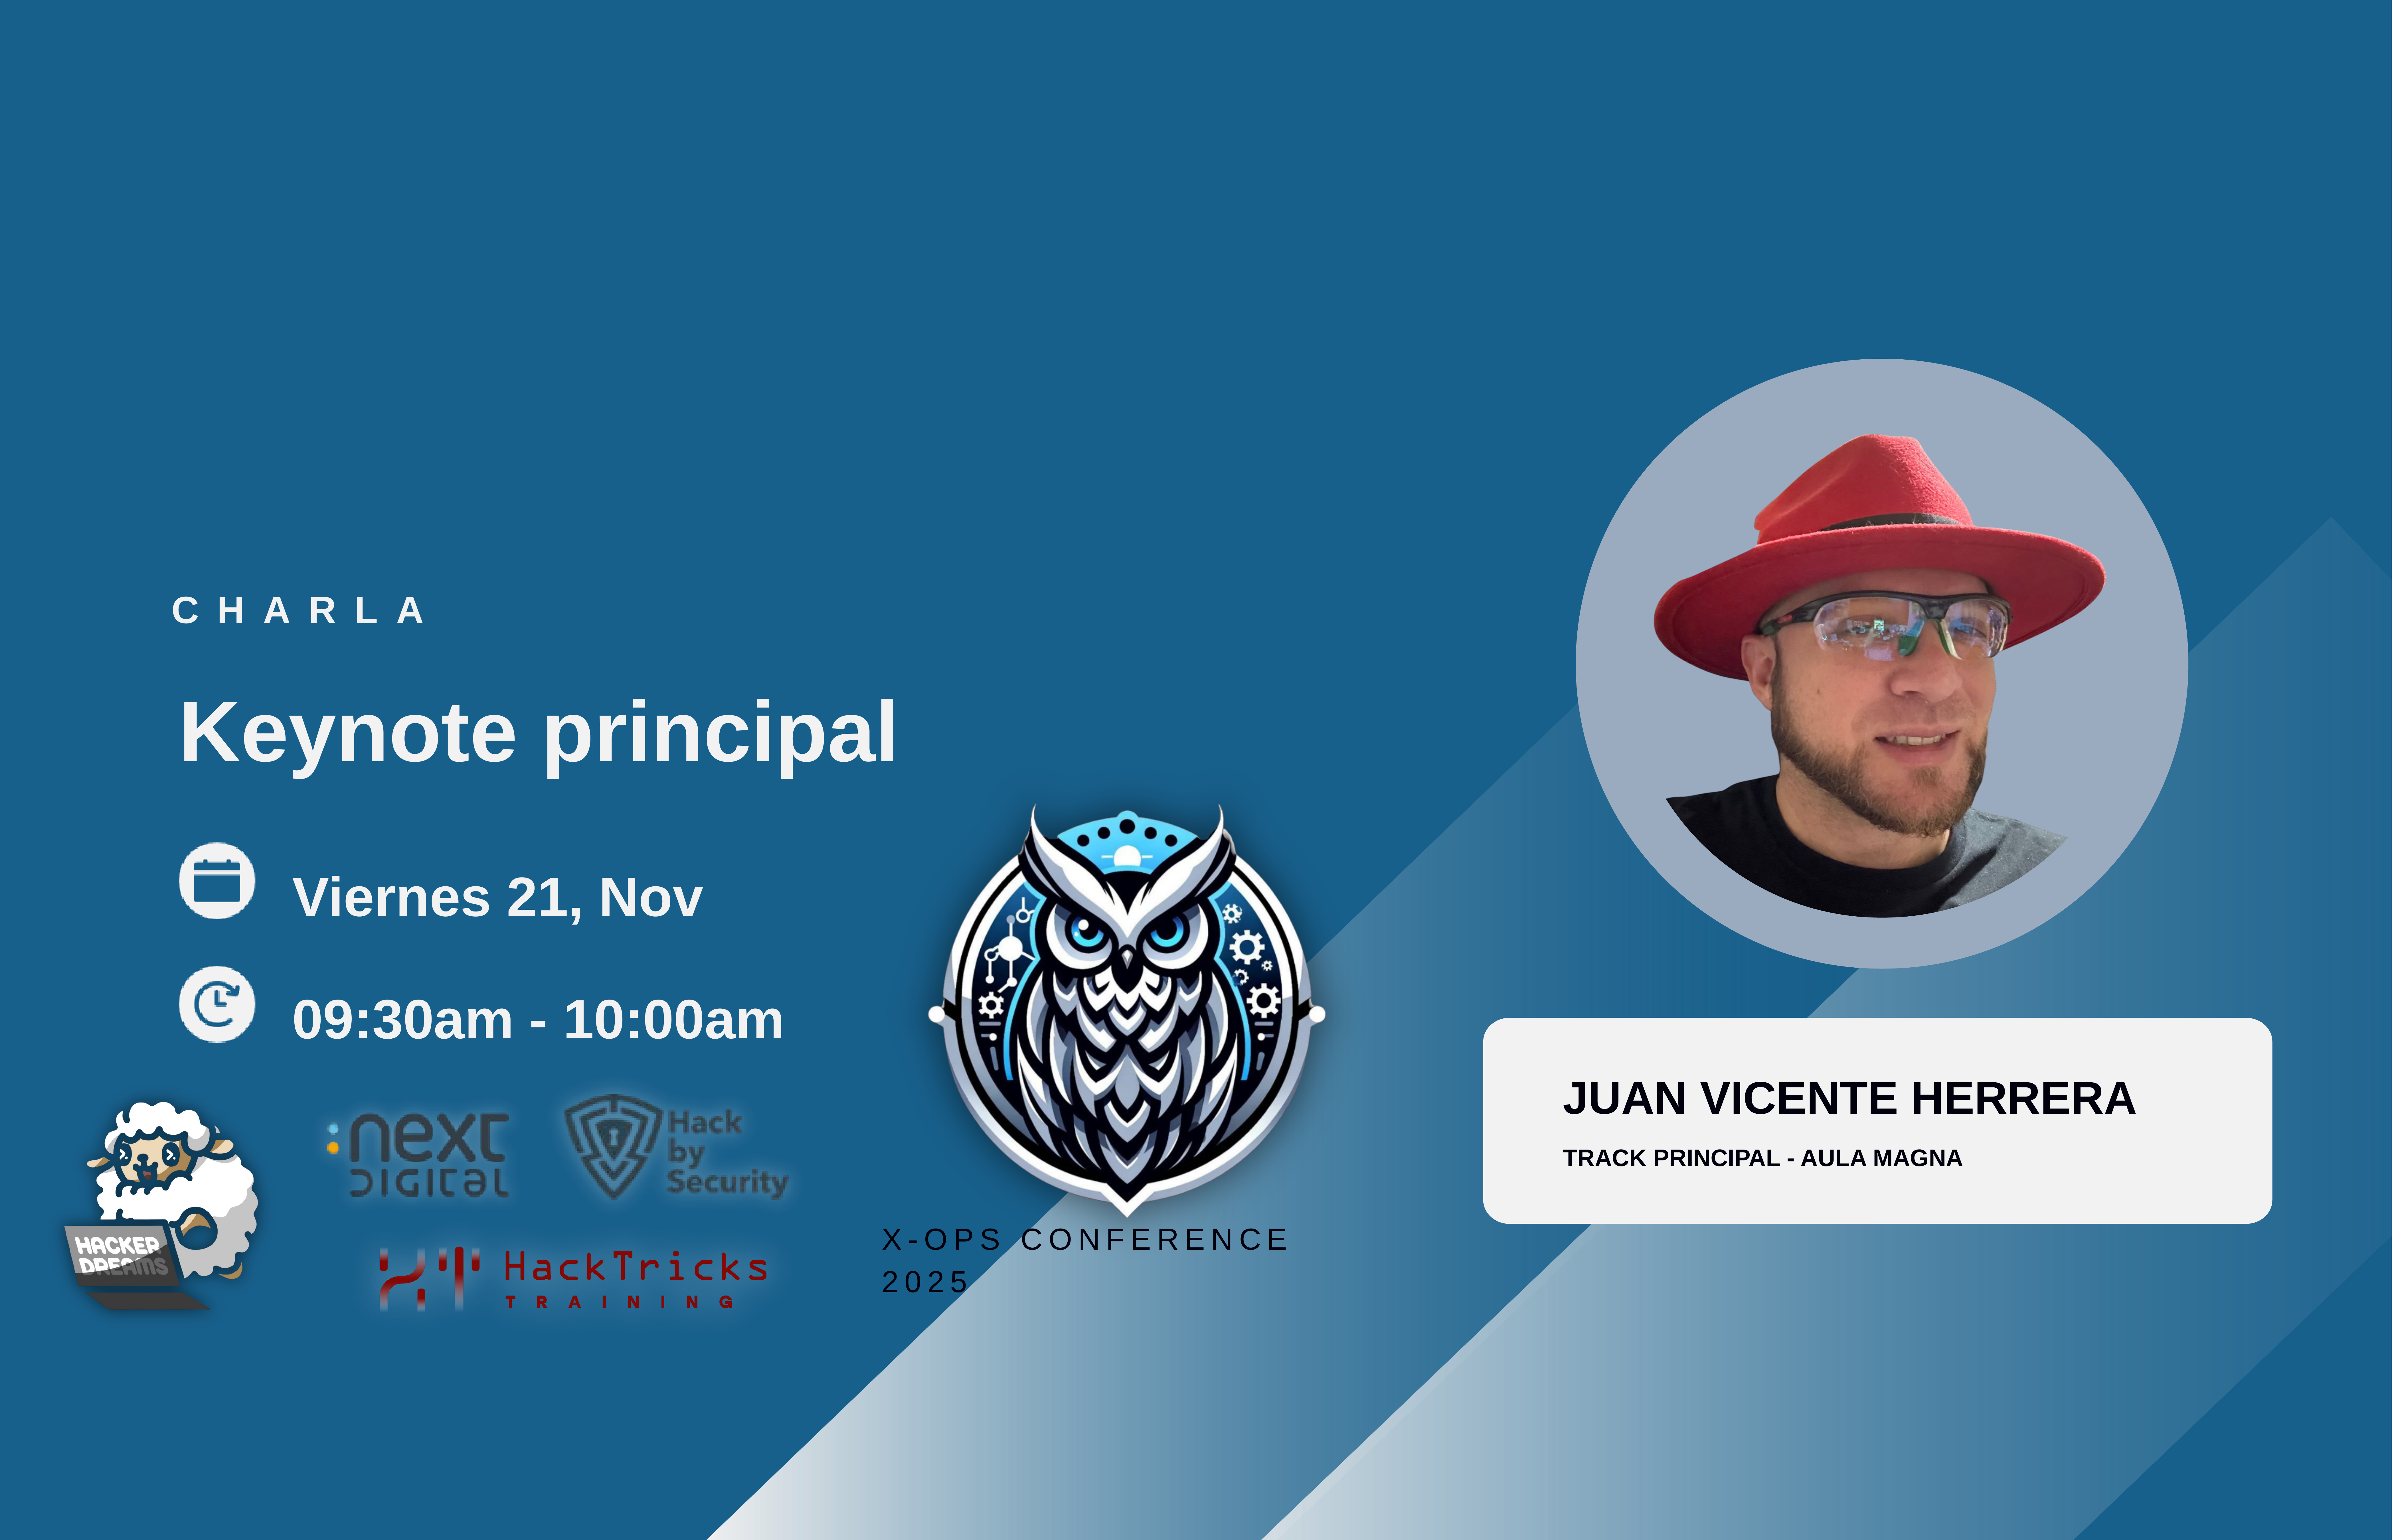

CHARLA
Keynote principal

Viernes 21, Nov

09:30am - 10:00am

JUAN VICENTE HERRERA

TRACK PRINCIPAL - AULA MAGNA

X-OPS CONFERENCE 2025